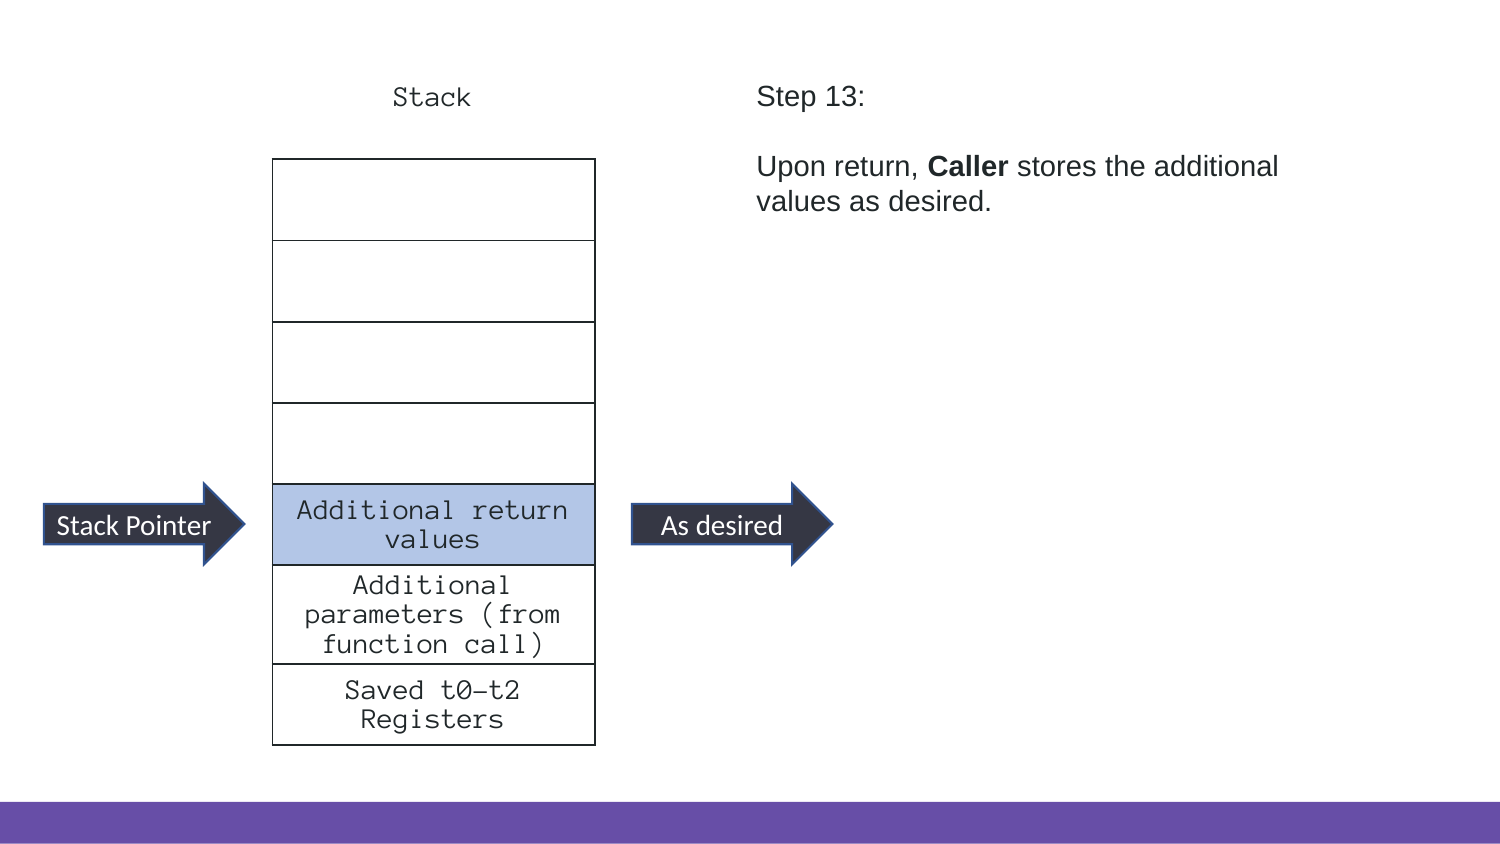

Step 13:

Upon return, Caller stores the additional values as desired.
Stack
|  |
| --- |
|  |
|  |
|  |
| Additional return values |
| Additional parameters (from function call) |
| Saved t0-t2 Registers |
Stack Pointer
As desired